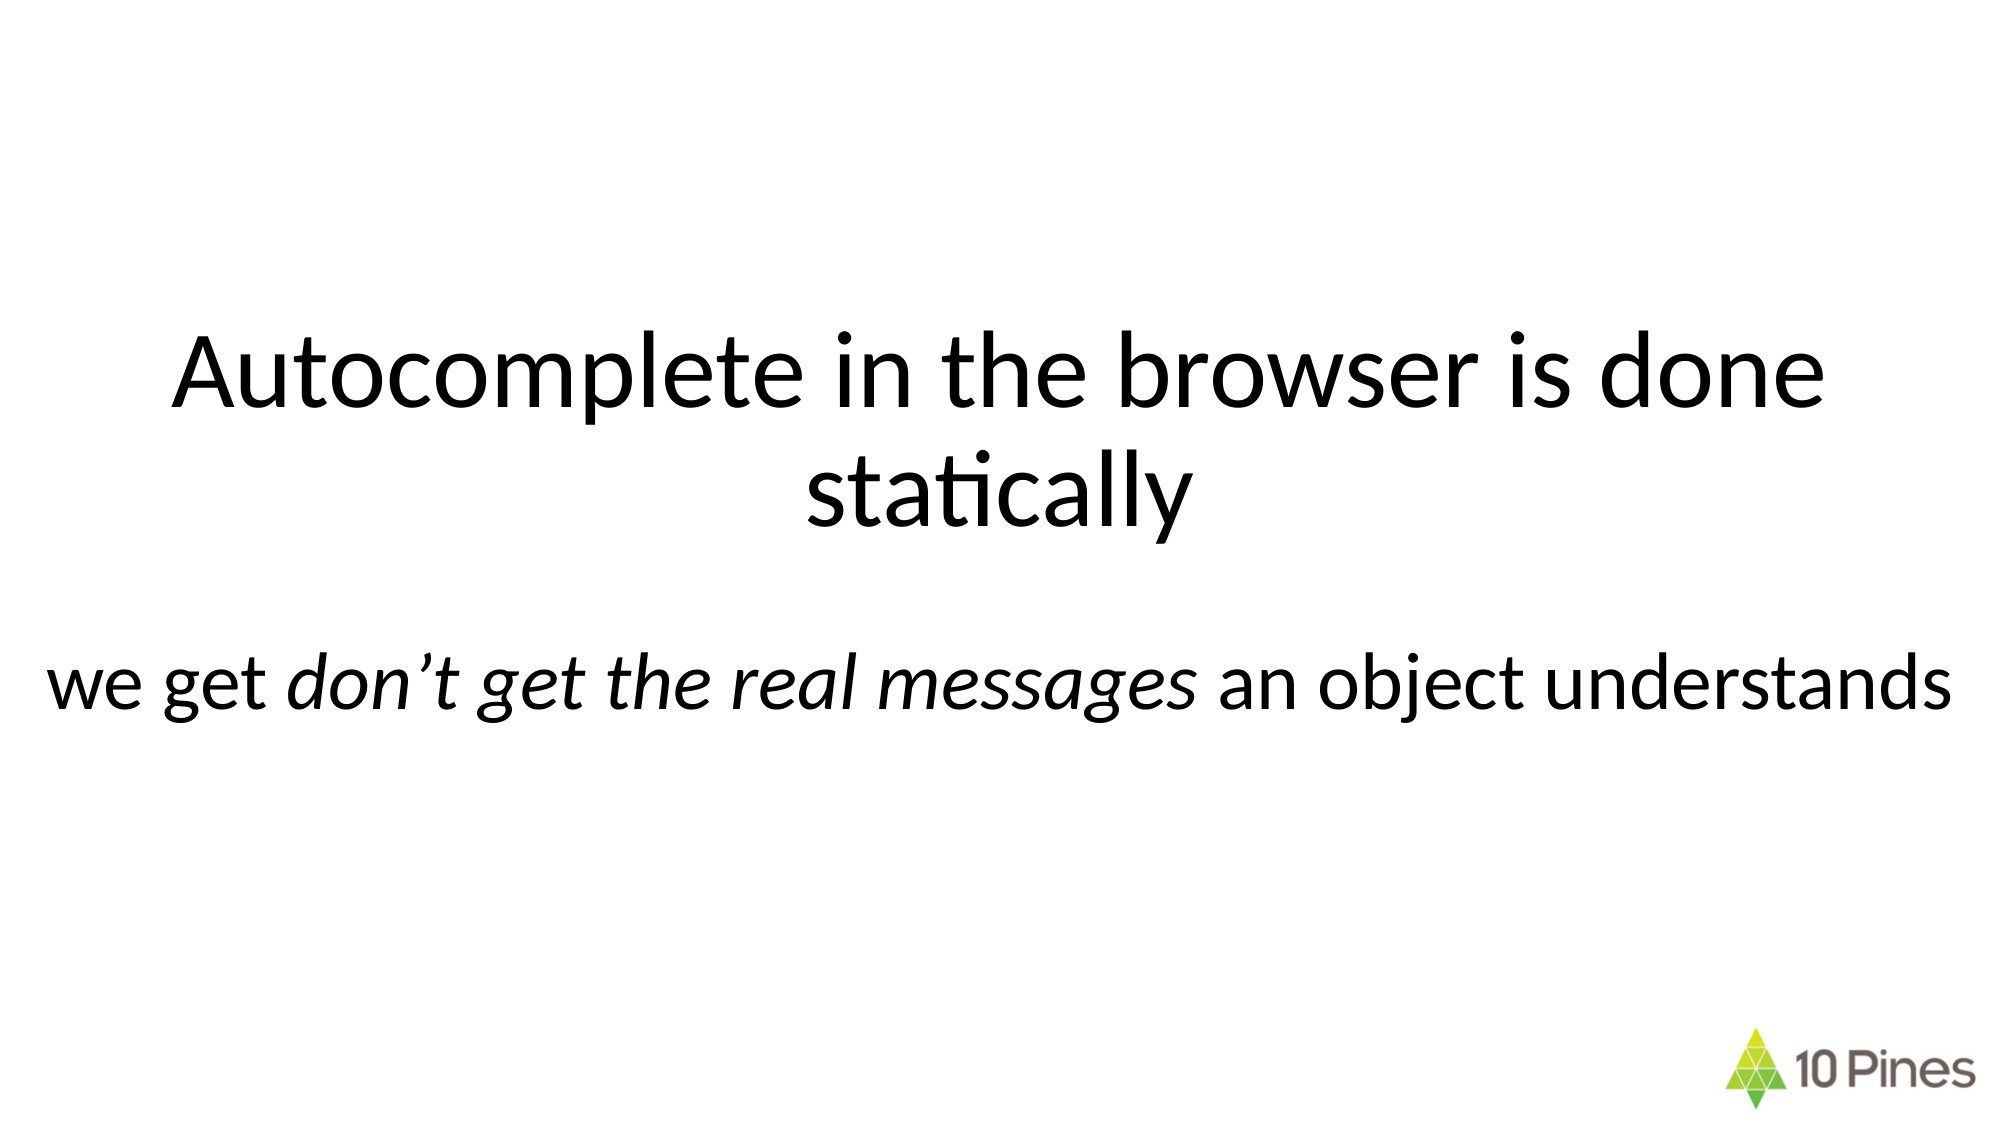

# Autocomplete in the browser is done statically we get don’t get the real messages an object understands